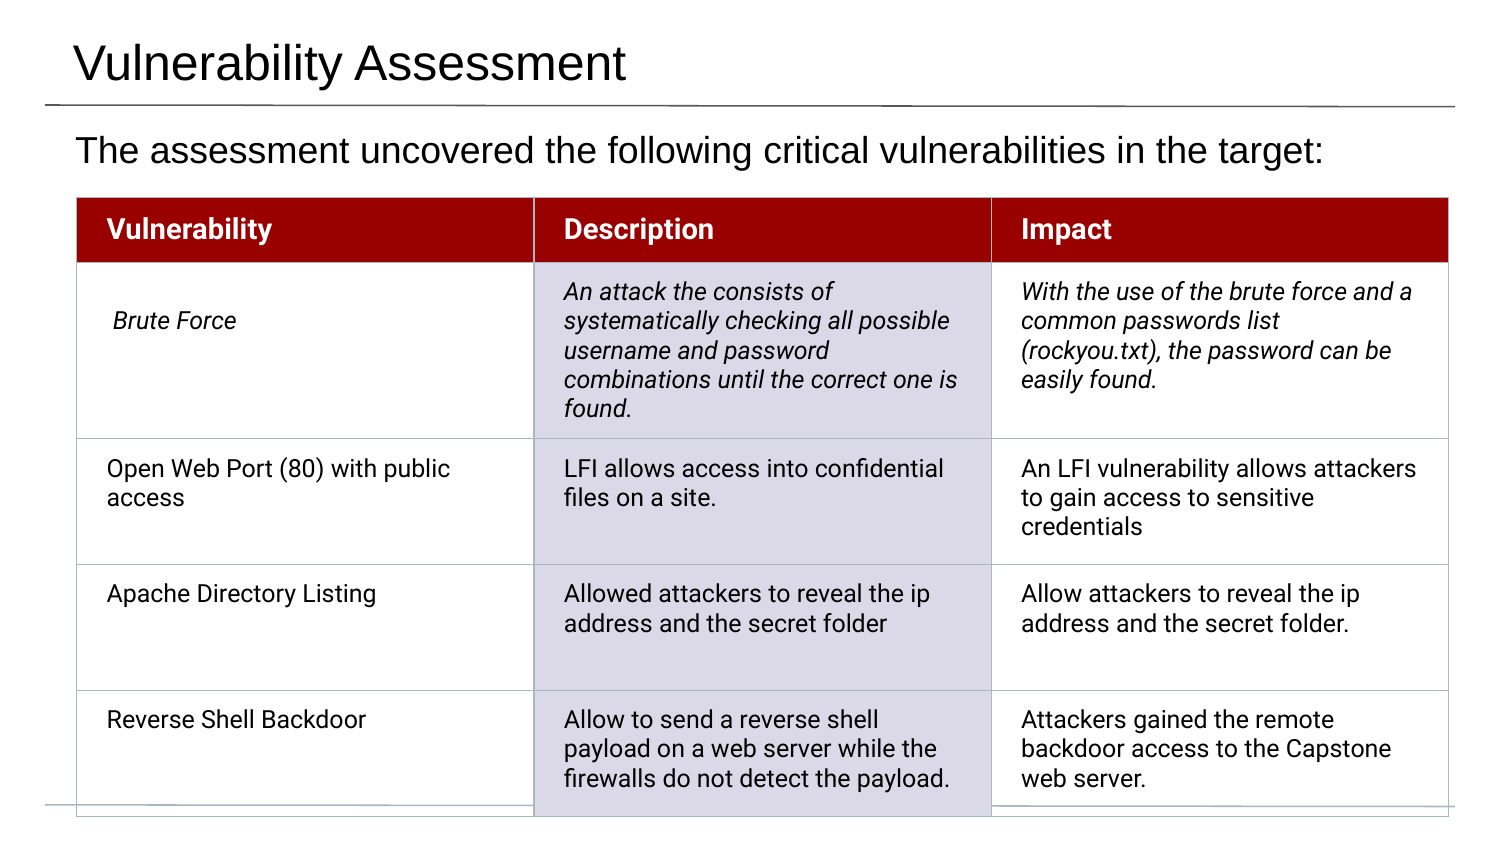

# Vulnerability Assessment
The assessment uncovered the following critical vulnerabilities in the target:
| Vulnerability | Description | Impact |
| --- | --- | --- |
| Brute Force | An attack the consists of systematically checking all possible username and password combinations until the correct one is found. | With the use of the brute force and a common passwords list (rockyou.txt), the password can be easily found. |
| Open Web Port (80) with public access | LFI allows access into confidential files on a site. | An LFI vulnerability allows attackers to gain access to sensitive credentials |
| Apache Directory Listing | Allowed attackers to reveal the ip address and the secret folder | Allow attackers to reveal the ip address and the secret folder. |
| Reverse Shell Backdoor | Allow to send a reverse shell payload on a web server while the firewalls do not detect the payload. | Attackers gained the remote backdoor access to the Capstone web server. |